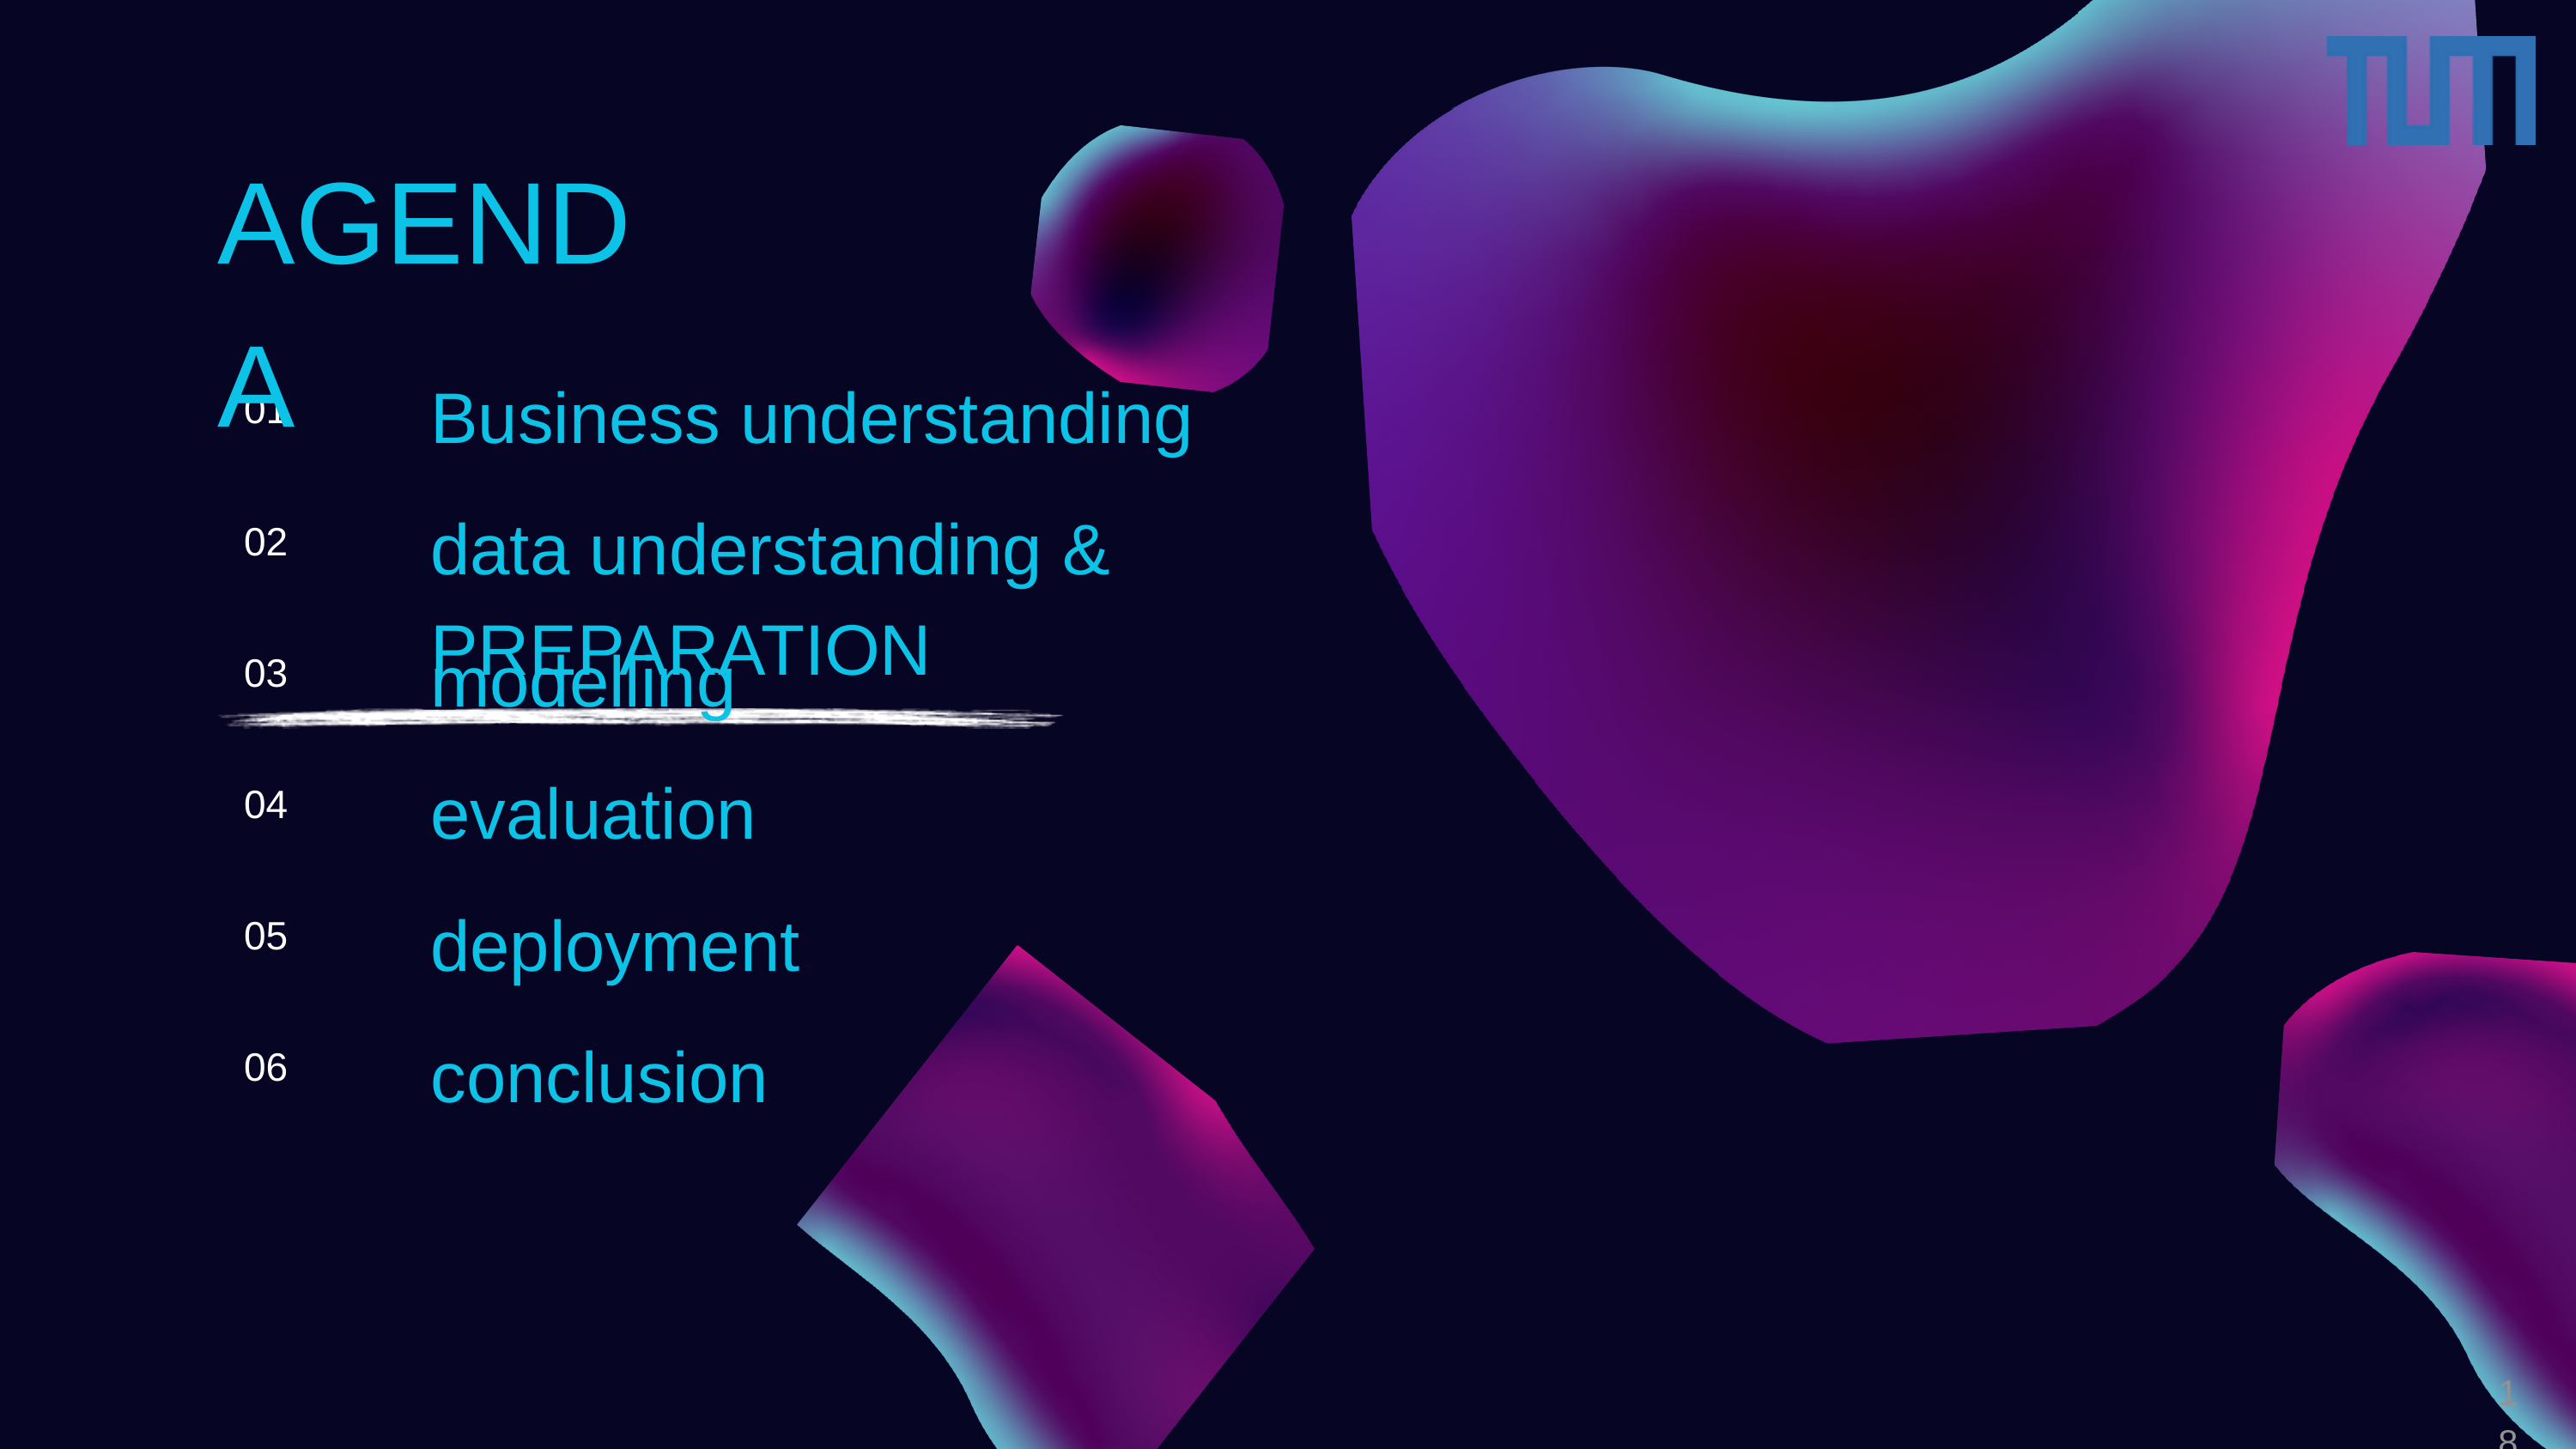

AGENDA

Business understanding
01
data understanding & PREPARATION
02
modelling
03

evaluation
04
deployment
05

conclusion
06

18